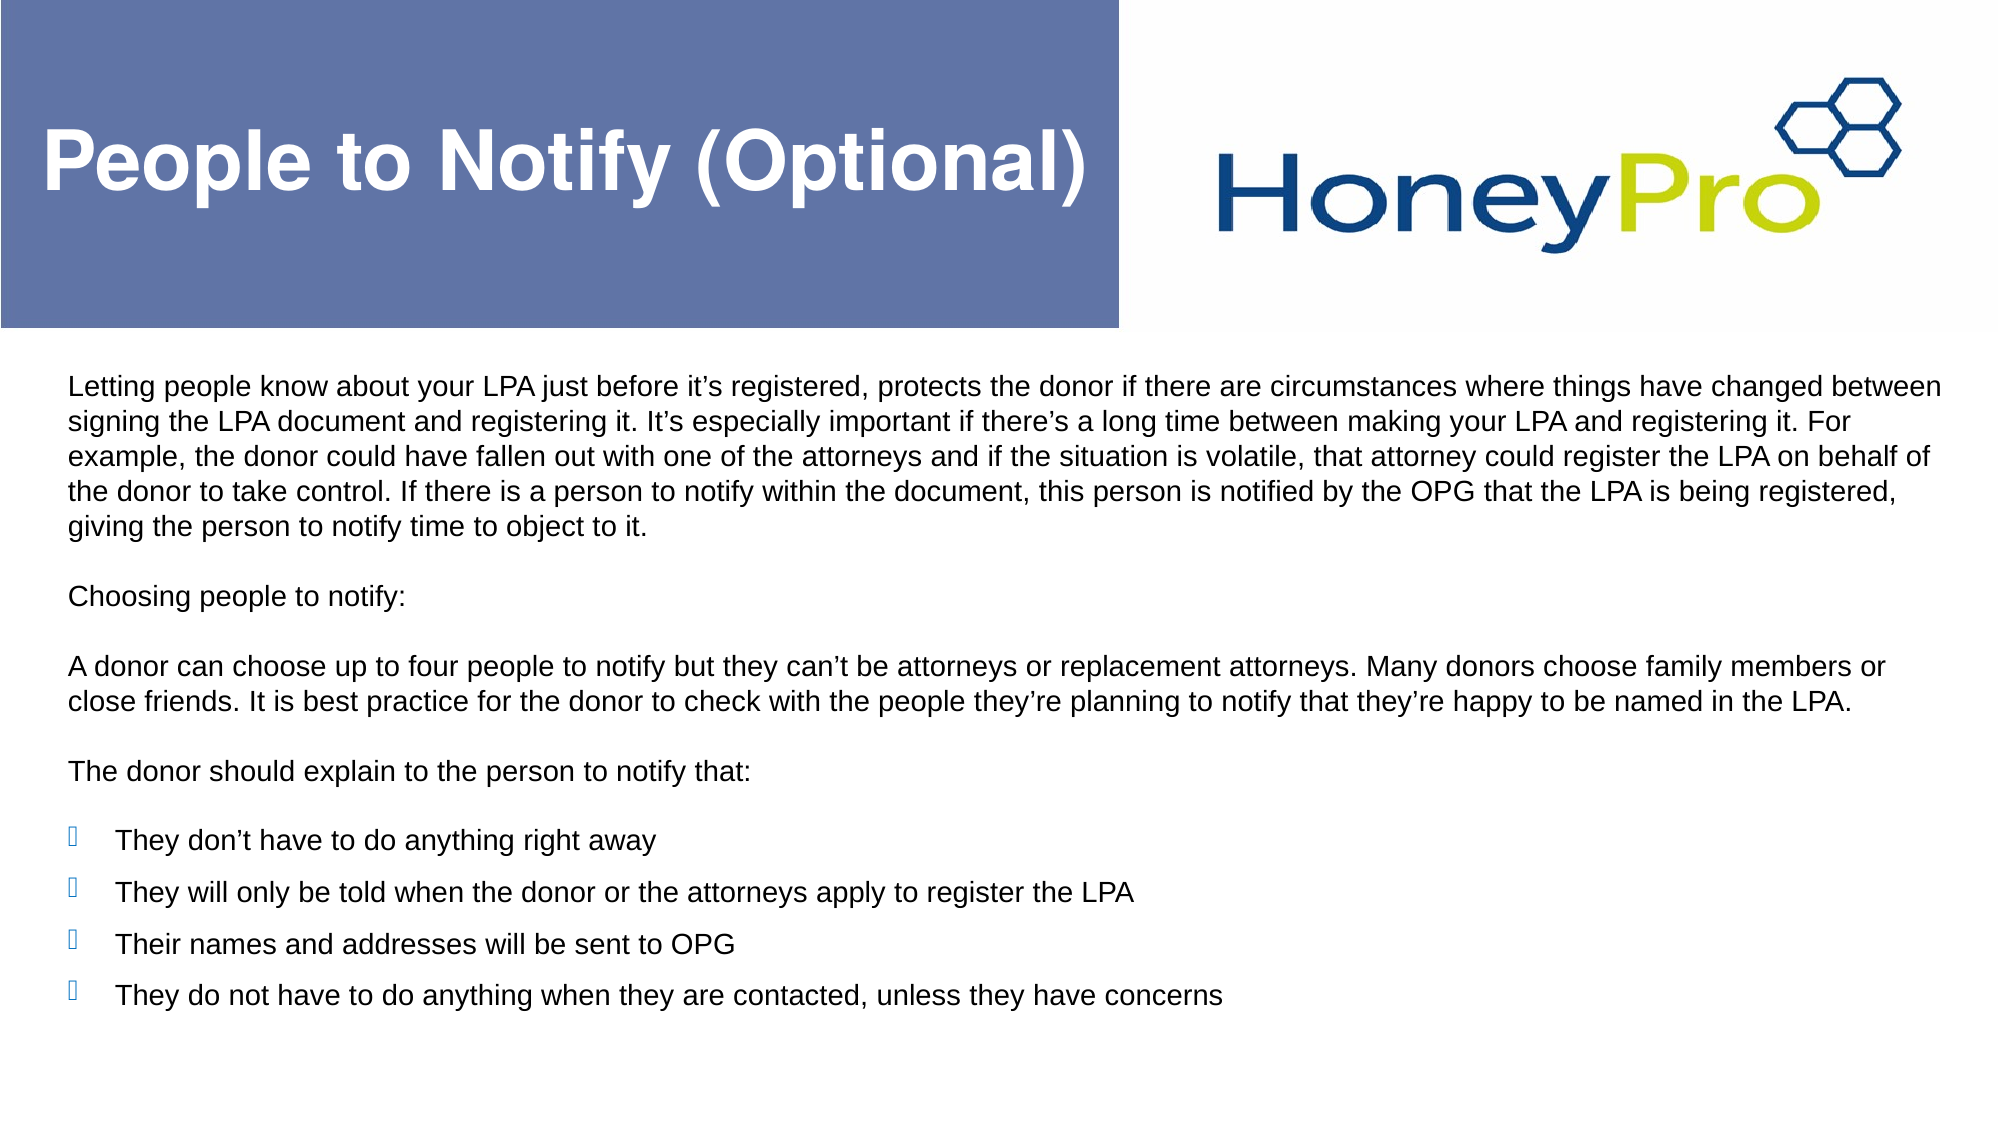

# People to Notify (Optional)
Letting people know about your LPA just before it’s registered, protects the donor if there are circumstances where things have changed between signing the LPA document and registering it. It’s especially important if there’s a long time between making your LPA and registering it. For example, the donor could have fallen out with one of the attorneys and if the situation is volatile, that attorney could register the LPA on behalf of the donor to take control. If there is a person to notify within the document, this person is notified by the OPG that the LPA is being registered, giving the person to notify time to object to it.

Choosing people to notify:

A donor can choose up to four people to notify but they can’t be attorneys or replacement attorneys. Many donors choose family members or close friends. It is best practice for the donor to check with the people they’re planning to notify that they’re happy to be named in the LPA.

The donor should explain to the person to notify that:

They don’t have to do anything right away
They will only be told when the donor or the attorneys apply to register the LPA
Their names and addresses will be sent to OPG
They do not have to do anything when they are contacted, unless they have concerns